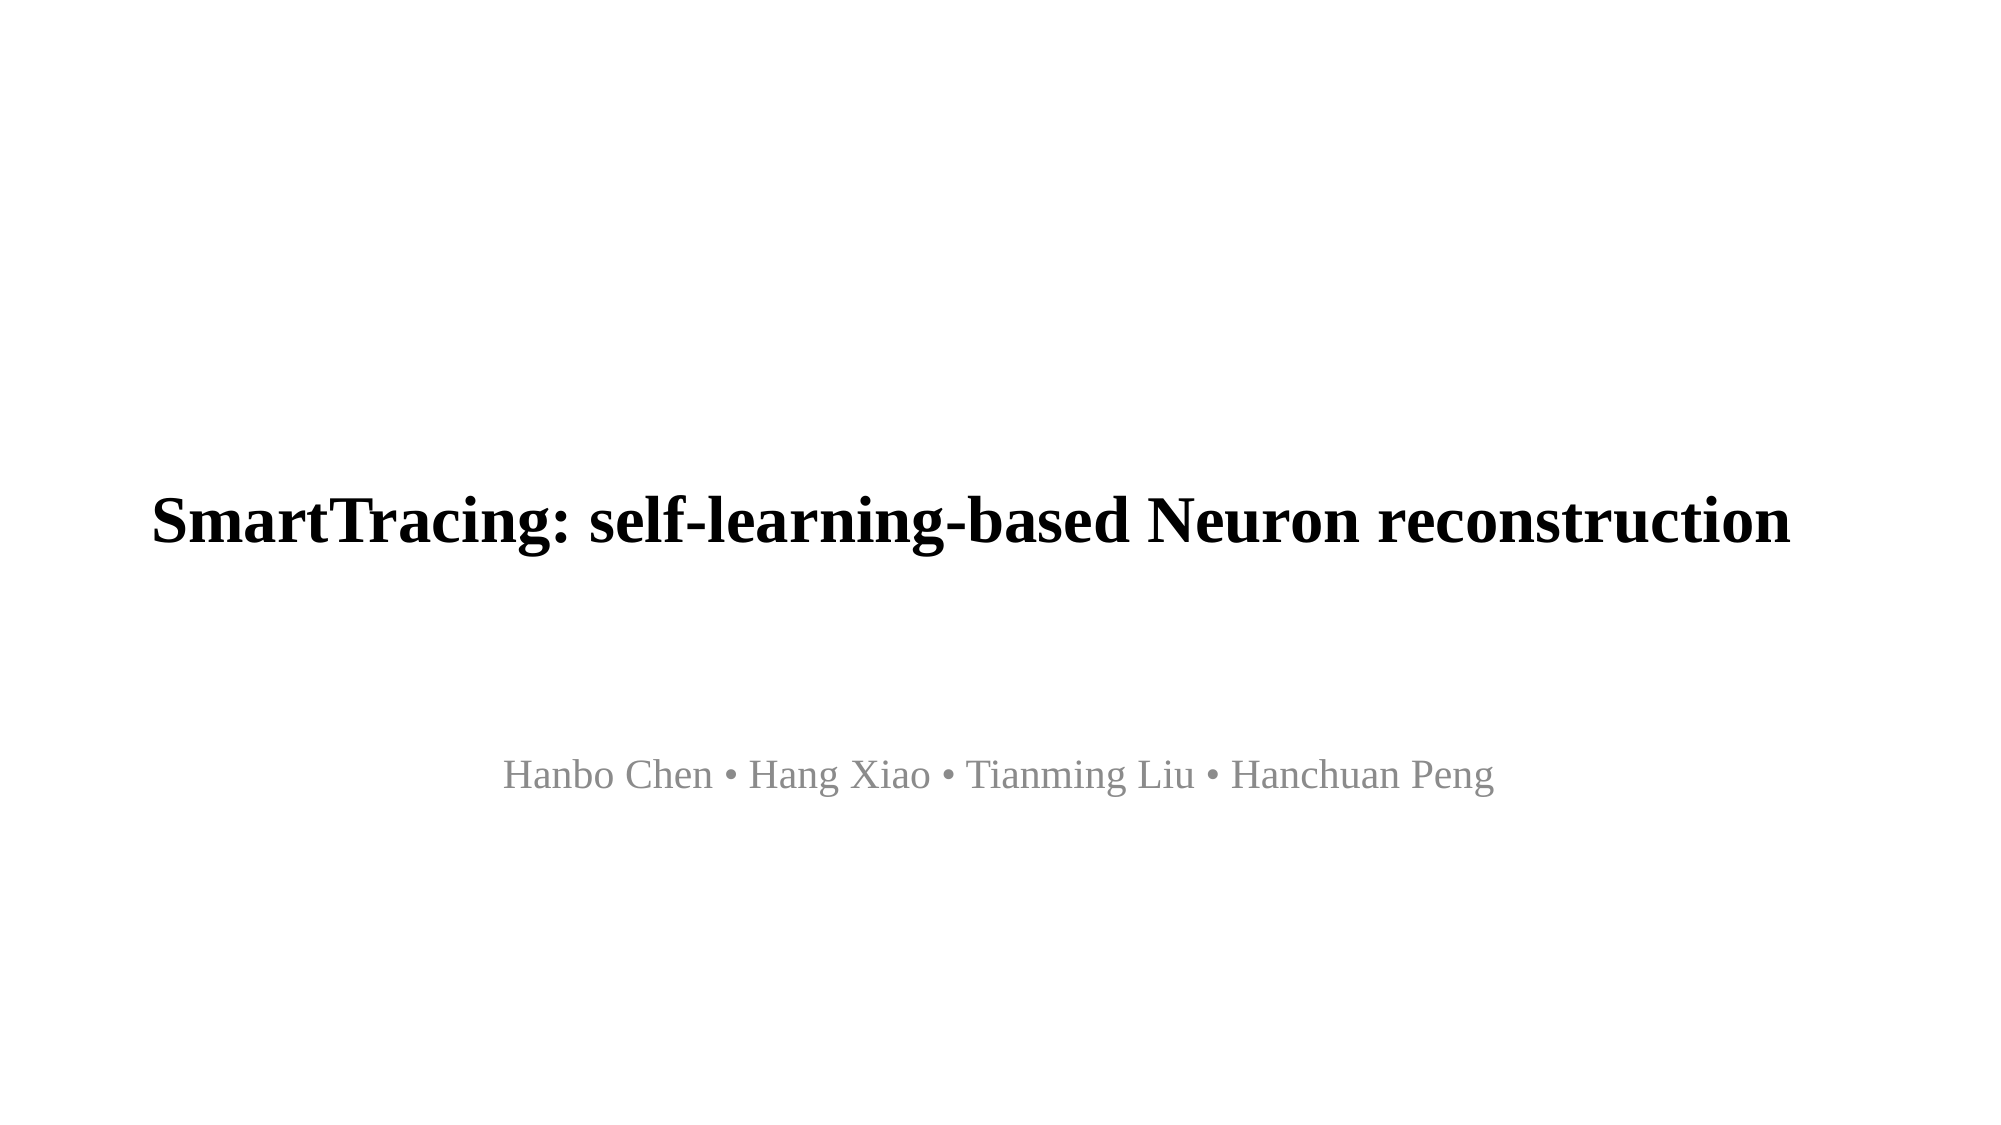

# SmartTracing: self-learning-based Neuron reconstruction

Hanbo Chen • Hang Xiao • Tianming Liu • Hanchuan Peng